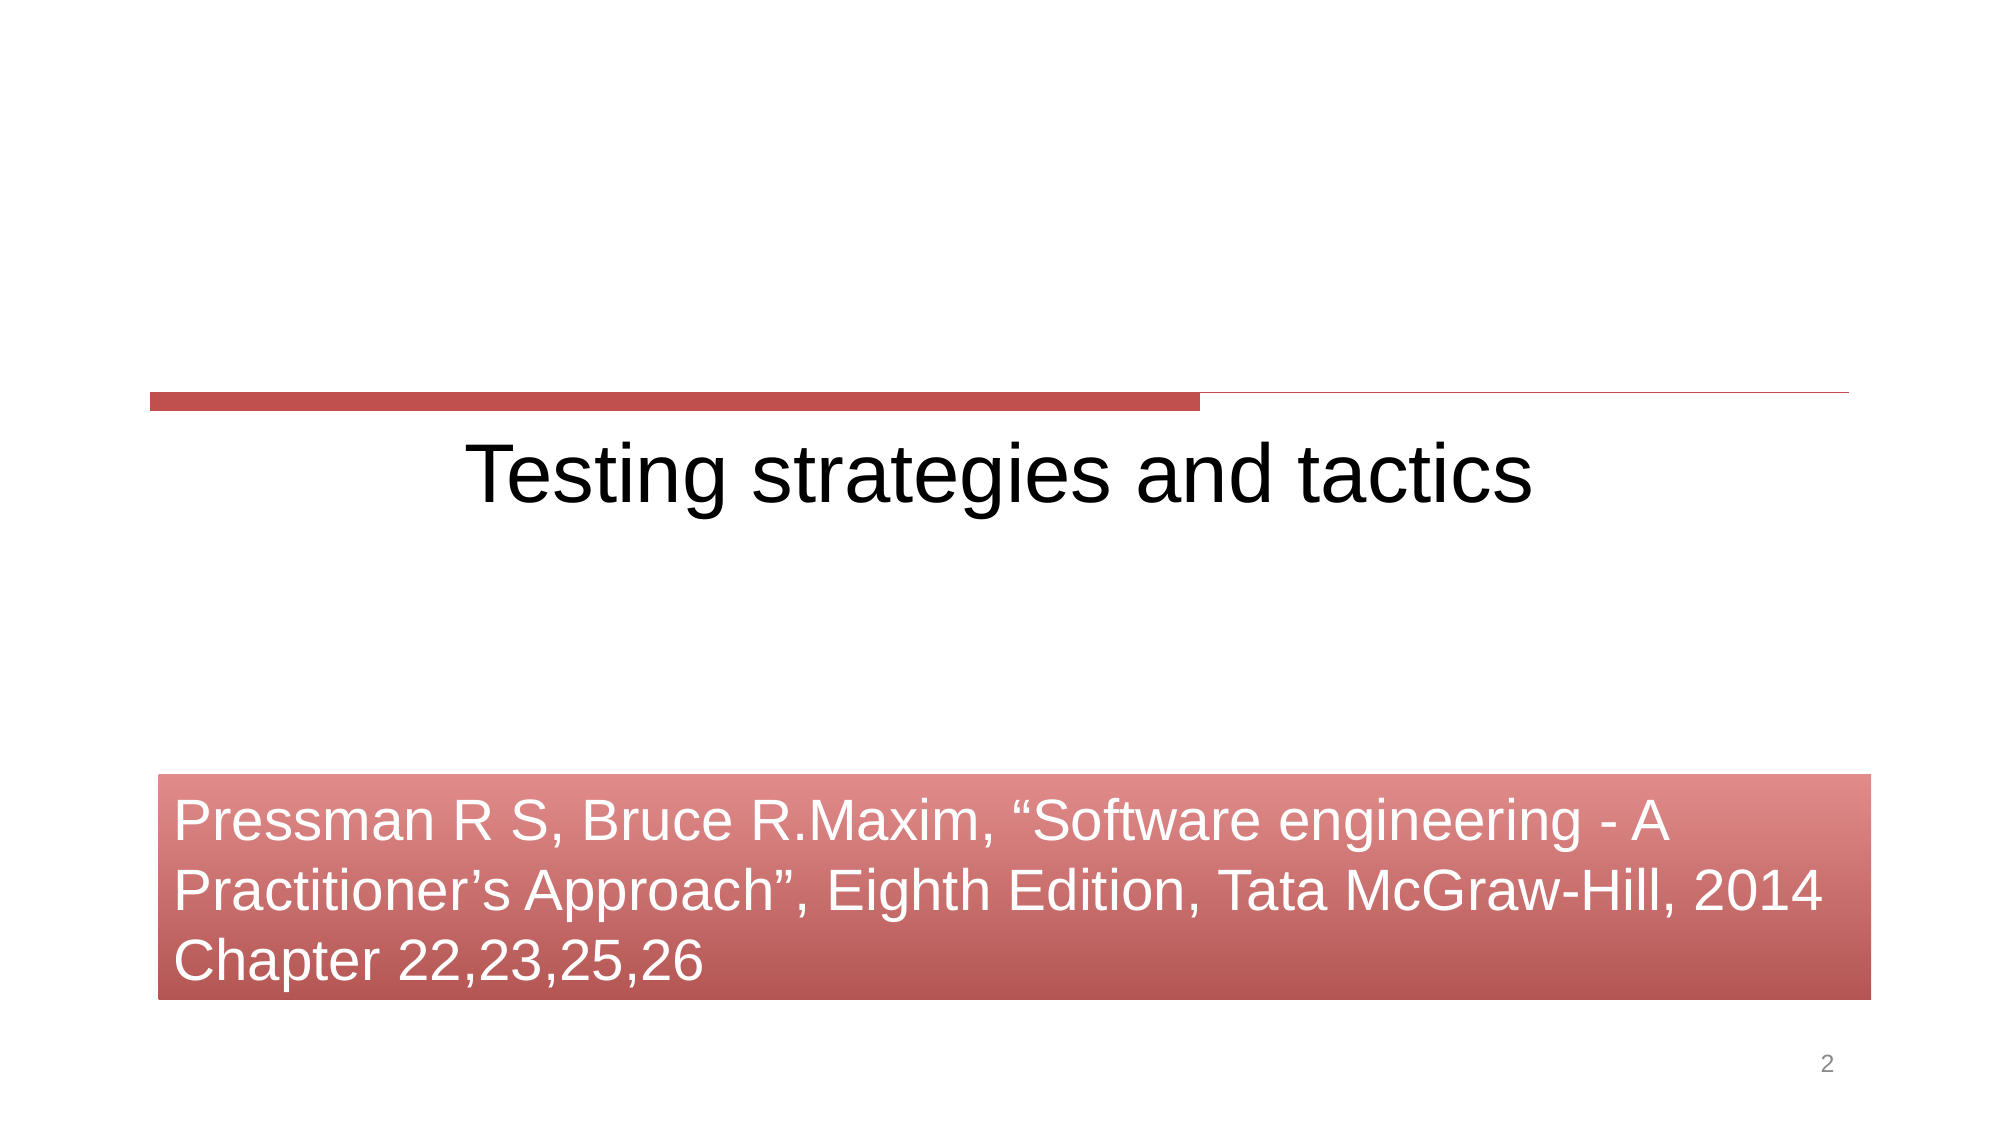

# Testing strategies and tactics
Pressman R S, Bruce R.Maxim, “Software engineering - A Practitioner’s Approach”, Eighth Edition, Tata McGraw-Hill, 2014
Chapter 22,23,25,26
2